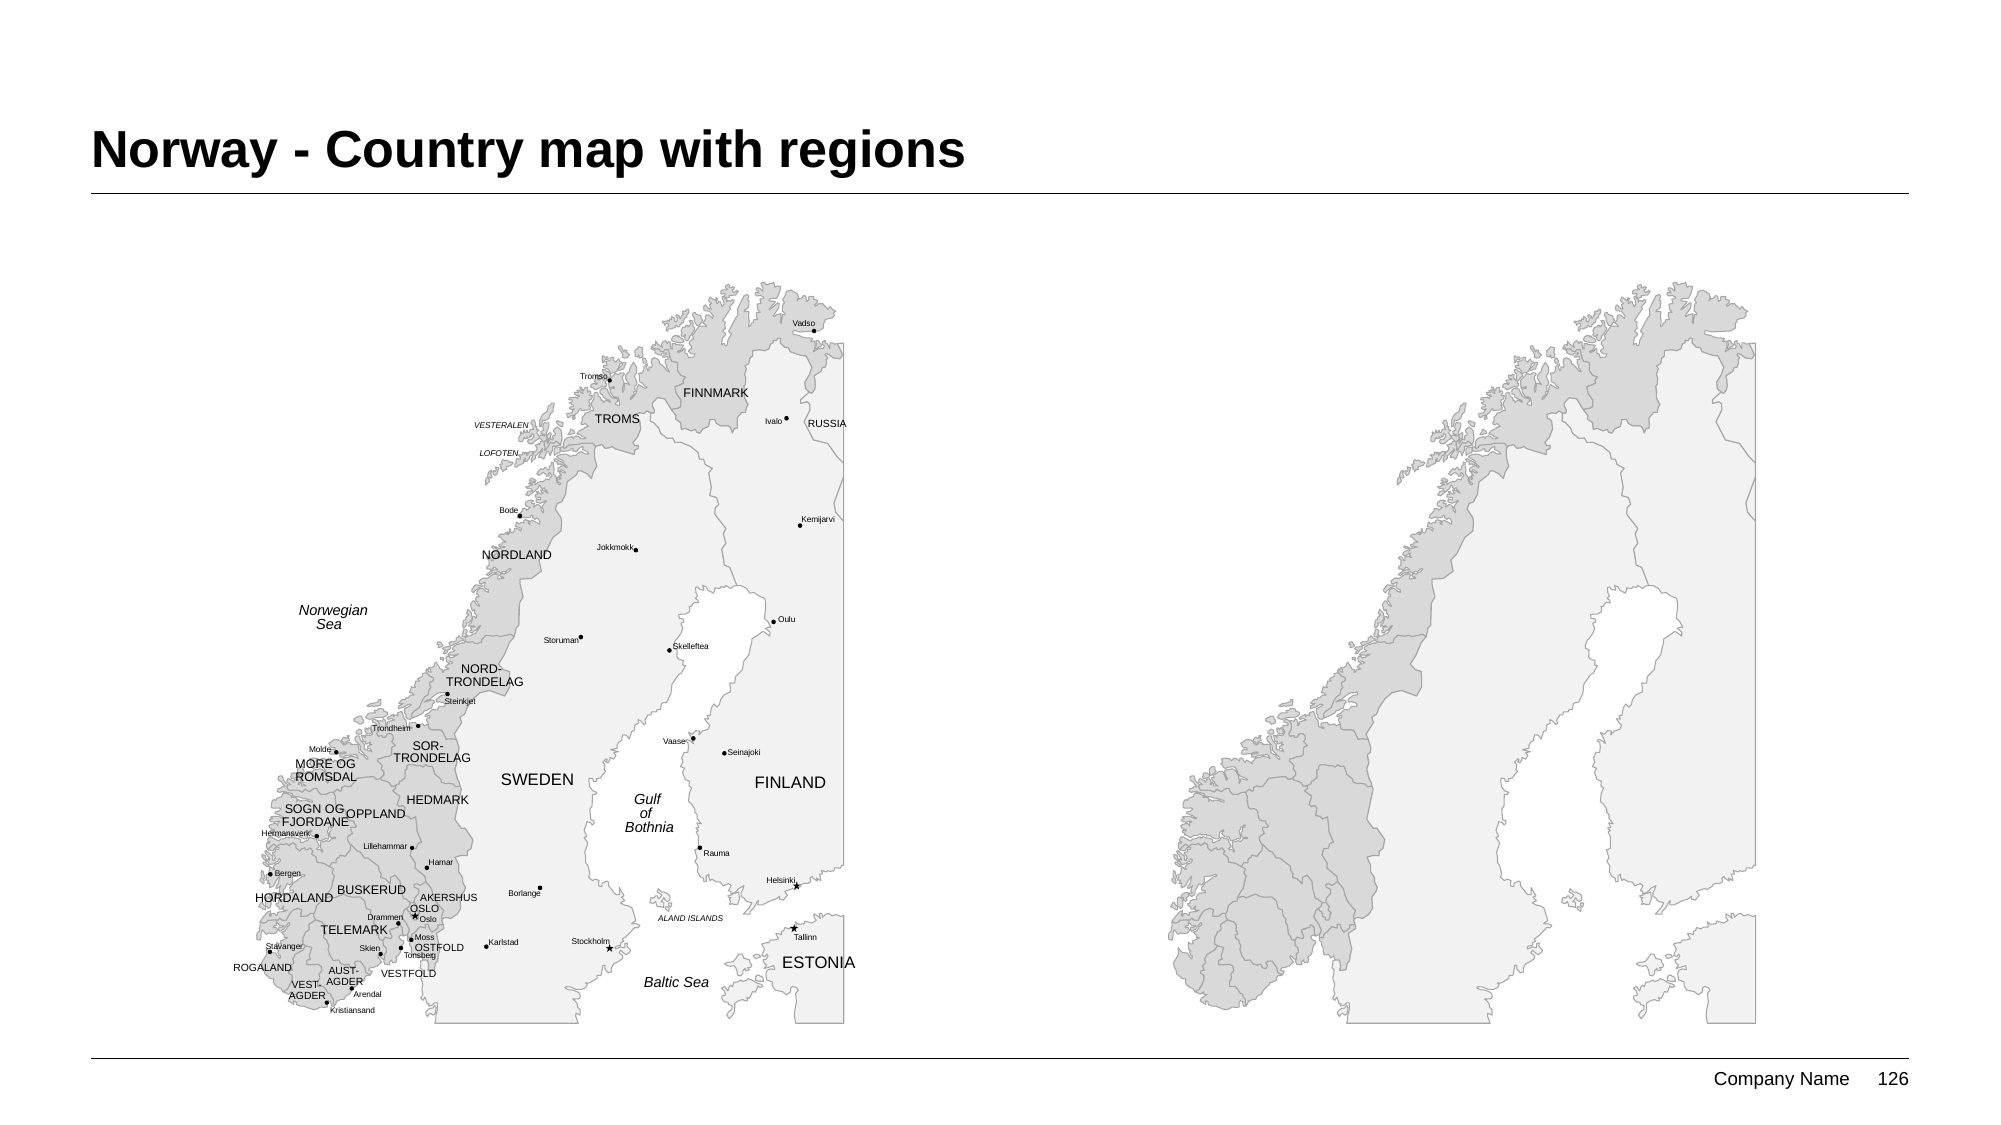

# Norway - Country map with regions

Vadso

Tromso

FINNMARK
TROMS

Ivalo
RUSSIA
VESTERALEN
LOFOTEN
Bode

Kemijarvi

Jokkmokk
NORDLAND

Norwegian
Oulu
Sea

Storuman
Skelleftea

NORD-
TRONDELAG

Steinkjet
Trondheim

Vaase
SOR-
Molde
Seinajoki

TRONDELAG

MORE OG
ROMSDAL
SWEDEN
FINLAND
Gulf
HEDMARK
SOGN OG
of
OPPLAND
FJORDANE
Bothnia
Hermansverk

Lillehammar

Rauma
Hamar

Bergen

Helsinki

BUSKERUD

Borlange
HORDALAND
AKERSHUS
OSLO

Drammen
ALAND ISLANDS
Oslo

TELEMARK

Moss
Tallinn
Stockholm
Karlstad

Stavanger
OSTFOLD
Skien

T
onsber
g

ESTONIA
ROGALAND
AUST-
VESTFOLD
Baltic Sea
AGDER
VEST-

AGDER
Arendal

Kristiansand